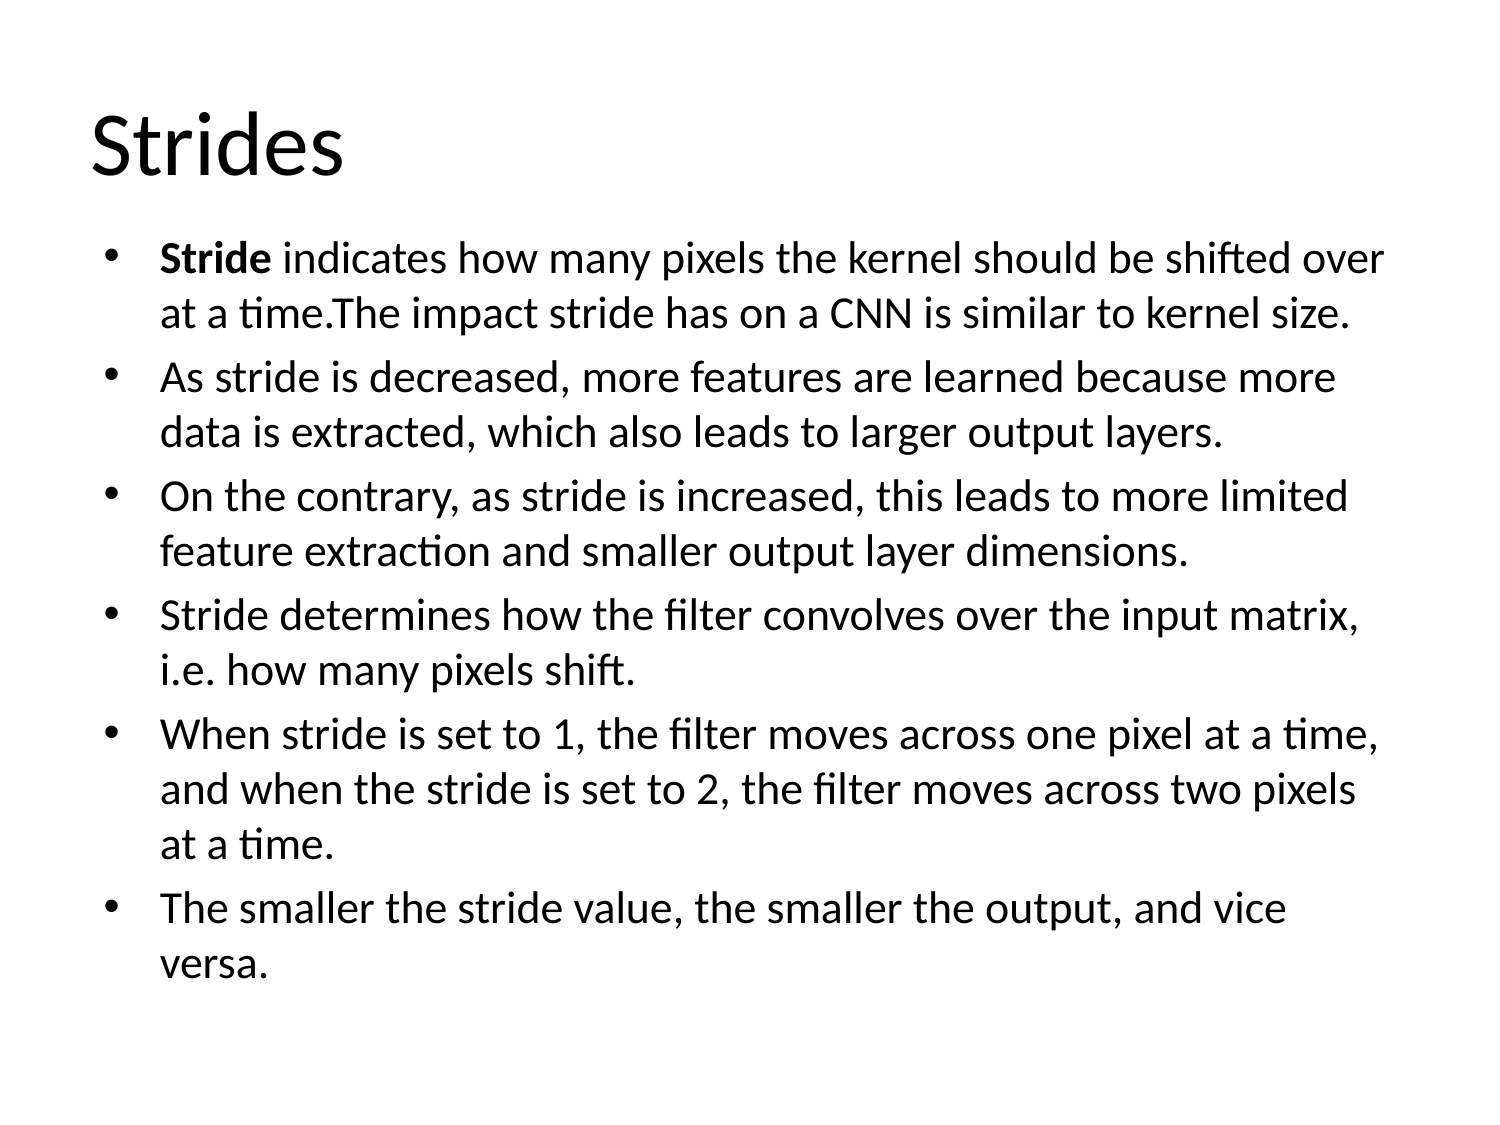

# Strides
Stride indicates how many pixels the kernel should be shifted over at a time.The impact stride has on a CNN is similar to kernel size.
As stride is decreased, more features are learned because more data is extracted, which also leads to larger output layers.
On the contrary, as stride is increased, this leads to more limited feature extraction and smaller output layer dimensions.
Stride determines how the filter convolves over the input matrix, i.e. how many pixels shift.
When stride is set to 1, the filter moves across one pixel at a time, and when the stride is set to 2, the filter moves across two pixels at a time.
The smaller the stride value, the smaller the output, and vice versa.